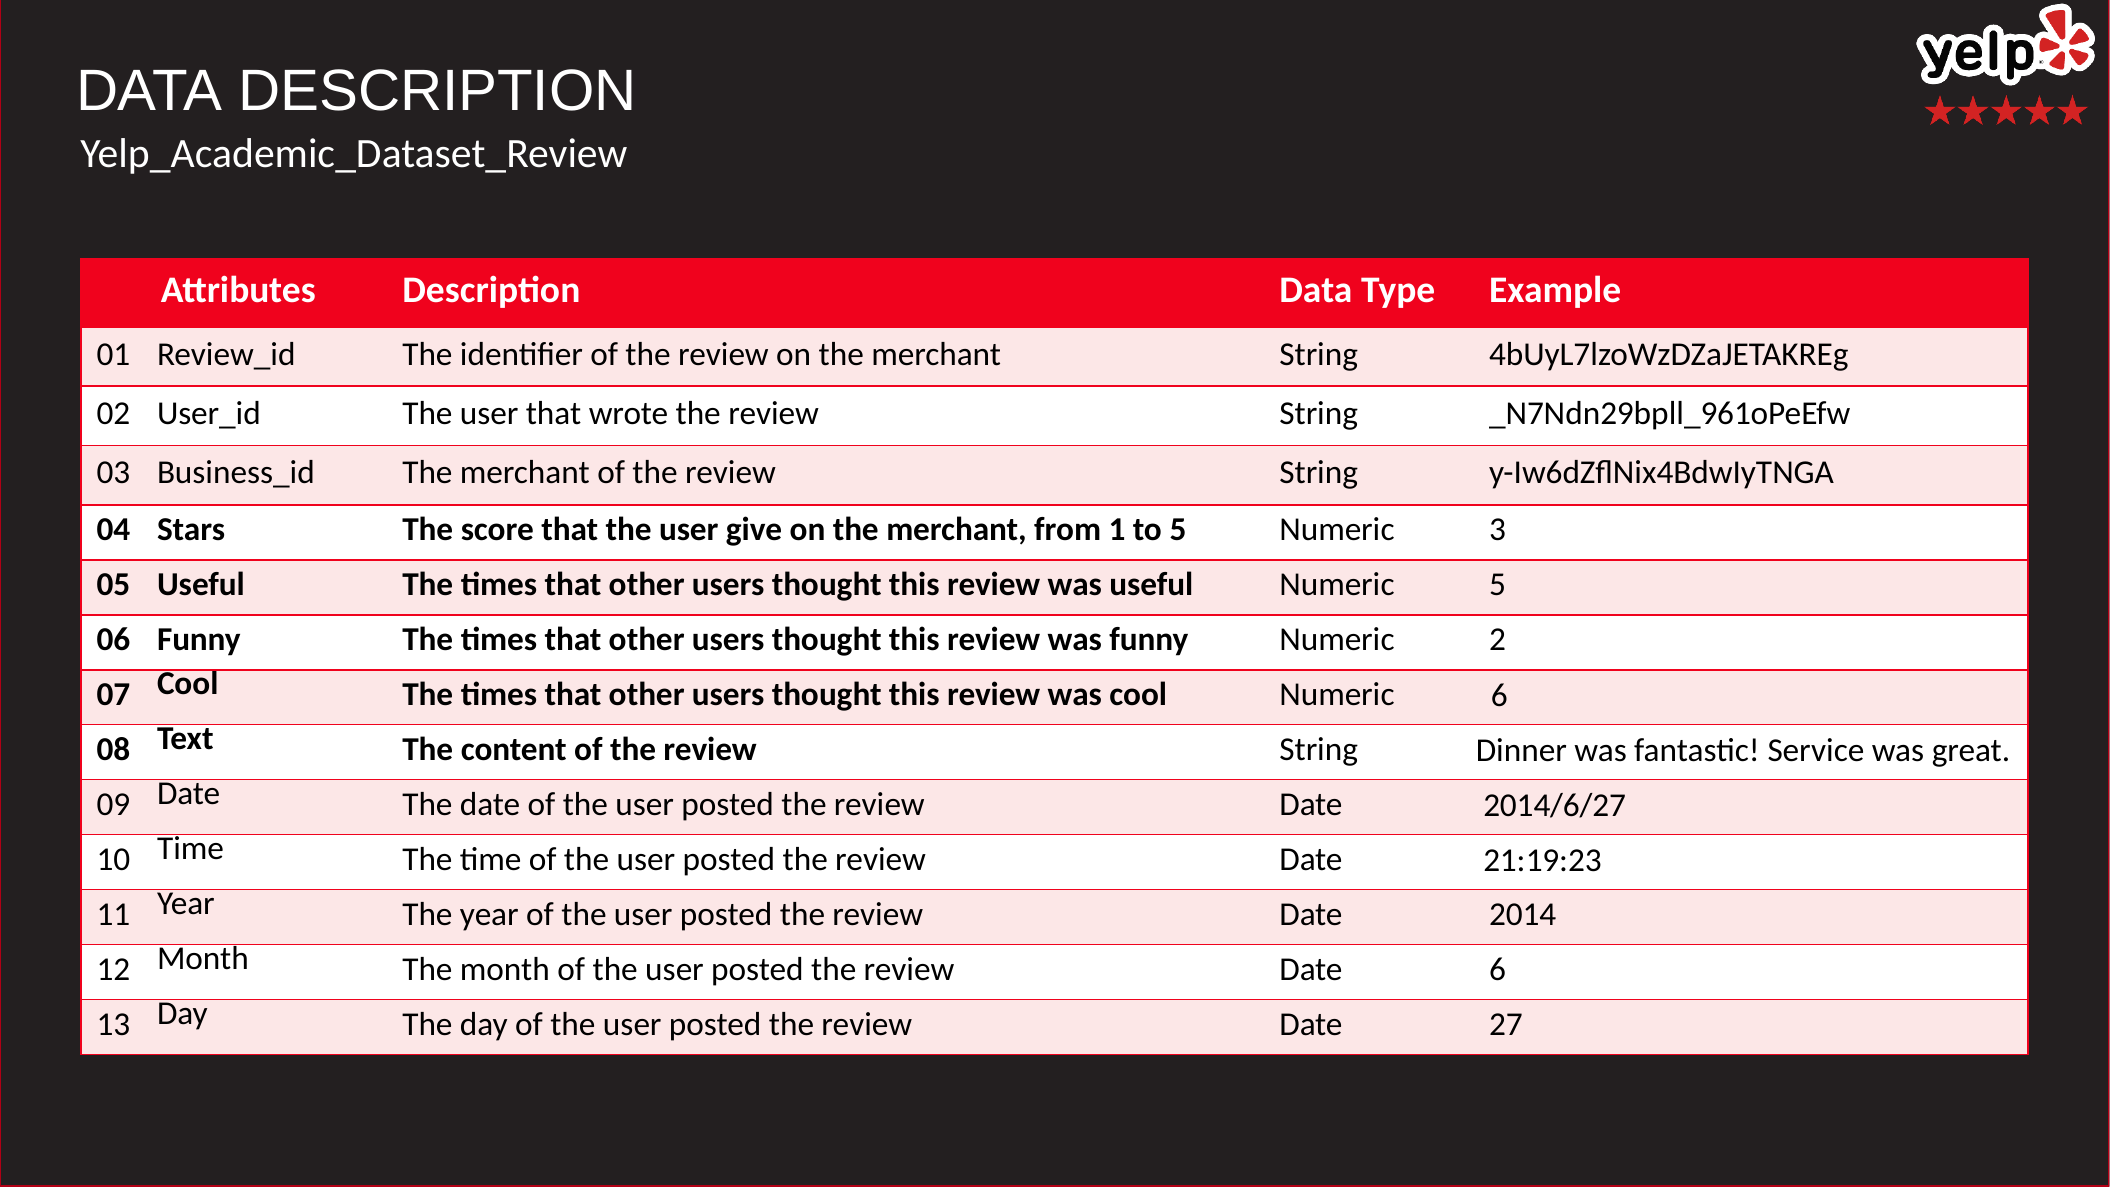

DATA DESCRIPTION
Yelp_Academic_Dataset_Review
|  | Attributes | Description | Data Type | Example |
| --- | --- | --- | --- | --- |
| 01 | Review\_id | The identifier of the review on the merchant | String | 4bUyL7lzoWzDZaJETAKREg |
| 02 | User\_id | The user that wrote the review | String | \_N7Ndn29bpll\_961oPeEfw |
| 03 | Business\_id | The merchant of the review | String | y-Iw6dZflNix4BdwIyTNGA |
| 04 | Stars | The score that the user give on the merchant, from 1 to 5 | Numeric | 3 |
| 05 | Useful | The times that other users thought this review was useful | Numeric | 5 |
| 06 | Funny | The times that other users thought this review was funny | Numeric | 2 |
| 07 | Cool | The times that other users thought this review was cool | Numeric | 6 |
| 08 | Text | The content of the review | String | Dinner was fantastic! Service was great. |
| 09 | Date | The date of the user posted the review | Date | 2014/6/27 |
| 10 | Time | The time of the user posted the review | Date | 21:19:23 |
| 11 | Year | The year of the user posted the review | Date | 2014 |
| 12 | Month | The month of the user posted the review | Date | 6 |
| 13 | Day | The day of the user posted the review | Date | 27 |